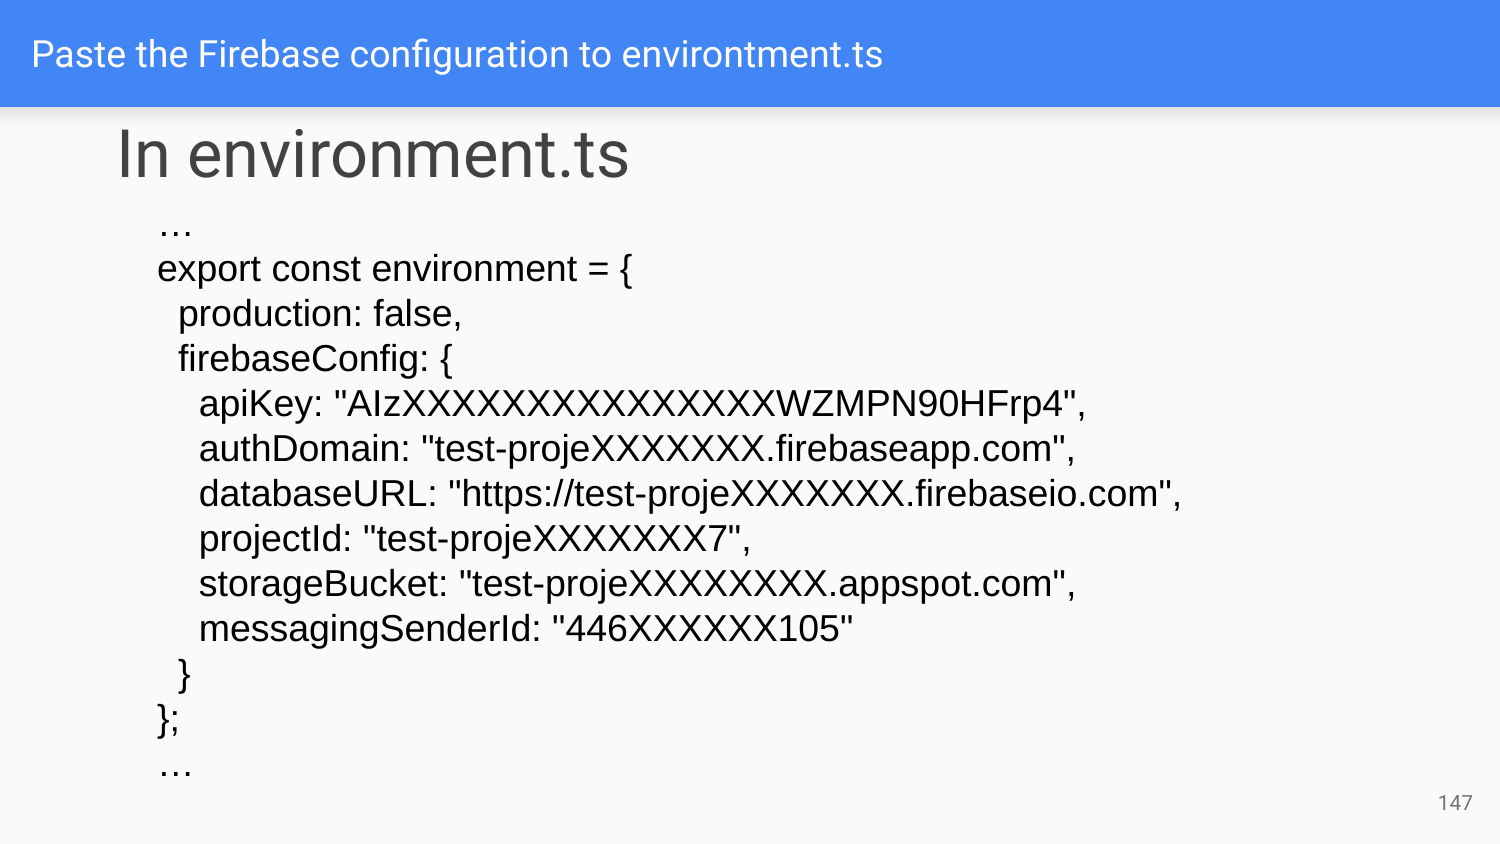

# Paste the Firebase configuration to environtment.ts
In environment.ts
…
export const environment = {
  production: false,
  firebaseConfig: {
    apiKey: "AIzXXXXXXXXXXXXXXXWZMPN90HFrp4",
    authDomain: "test-projeXXXXXXX.firebaseapp.com",
    databaseURL: "https://test-projeXXXXXXX.firebaseio.com",
    projectId: "test-projeXXXXXXX7",
    storageBucket: "test-projeXXXXXXXX.appspot.com",
    messagingSenderId: "446XXXXXX105"
  }
};
…
147